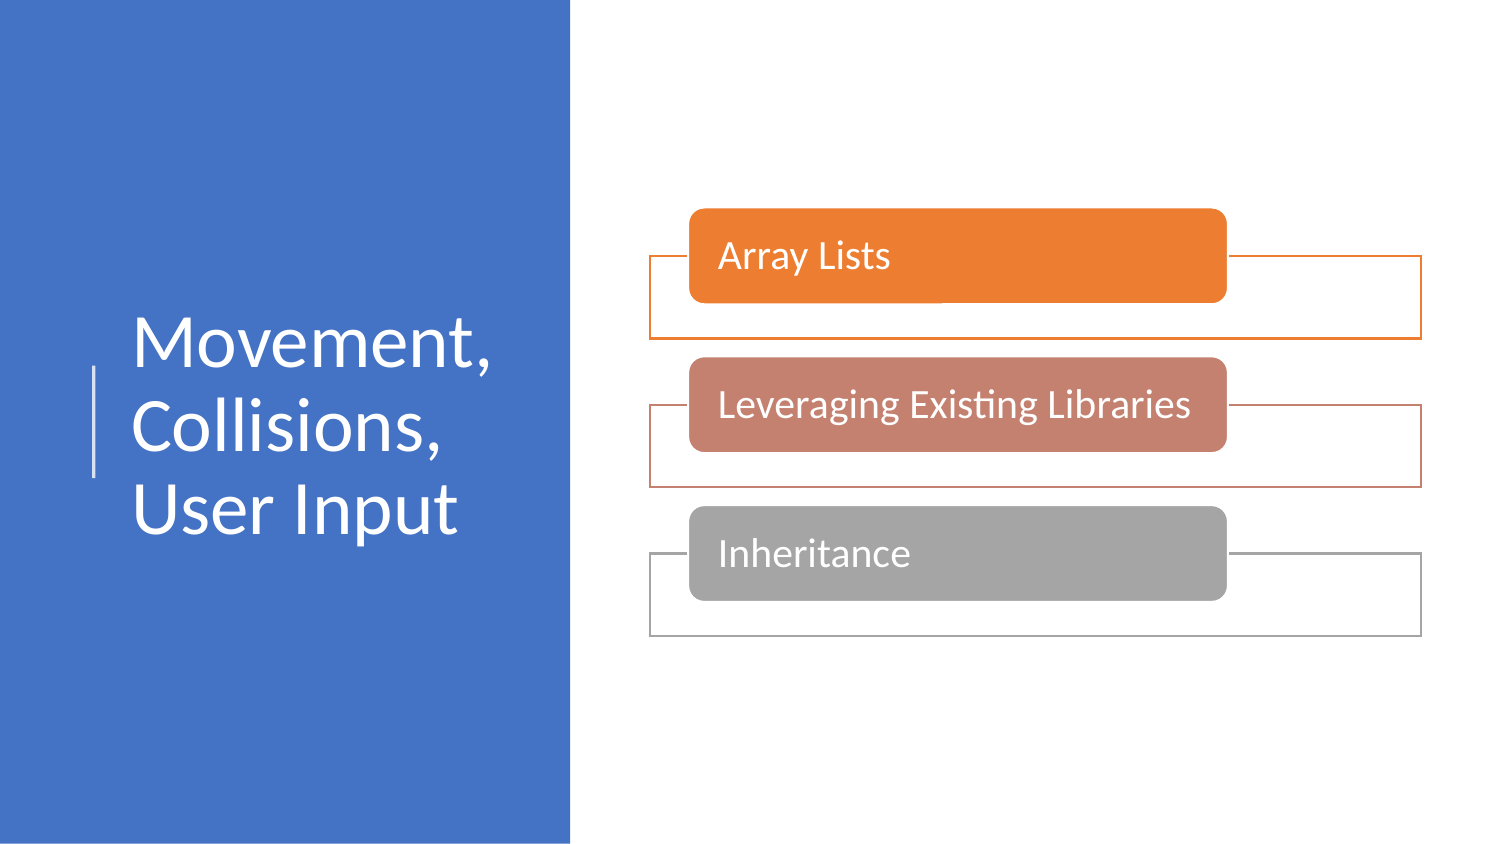

Array Lists
Leveraging Existing Libraries
Inheritance
# Movement, Collisions, User Input